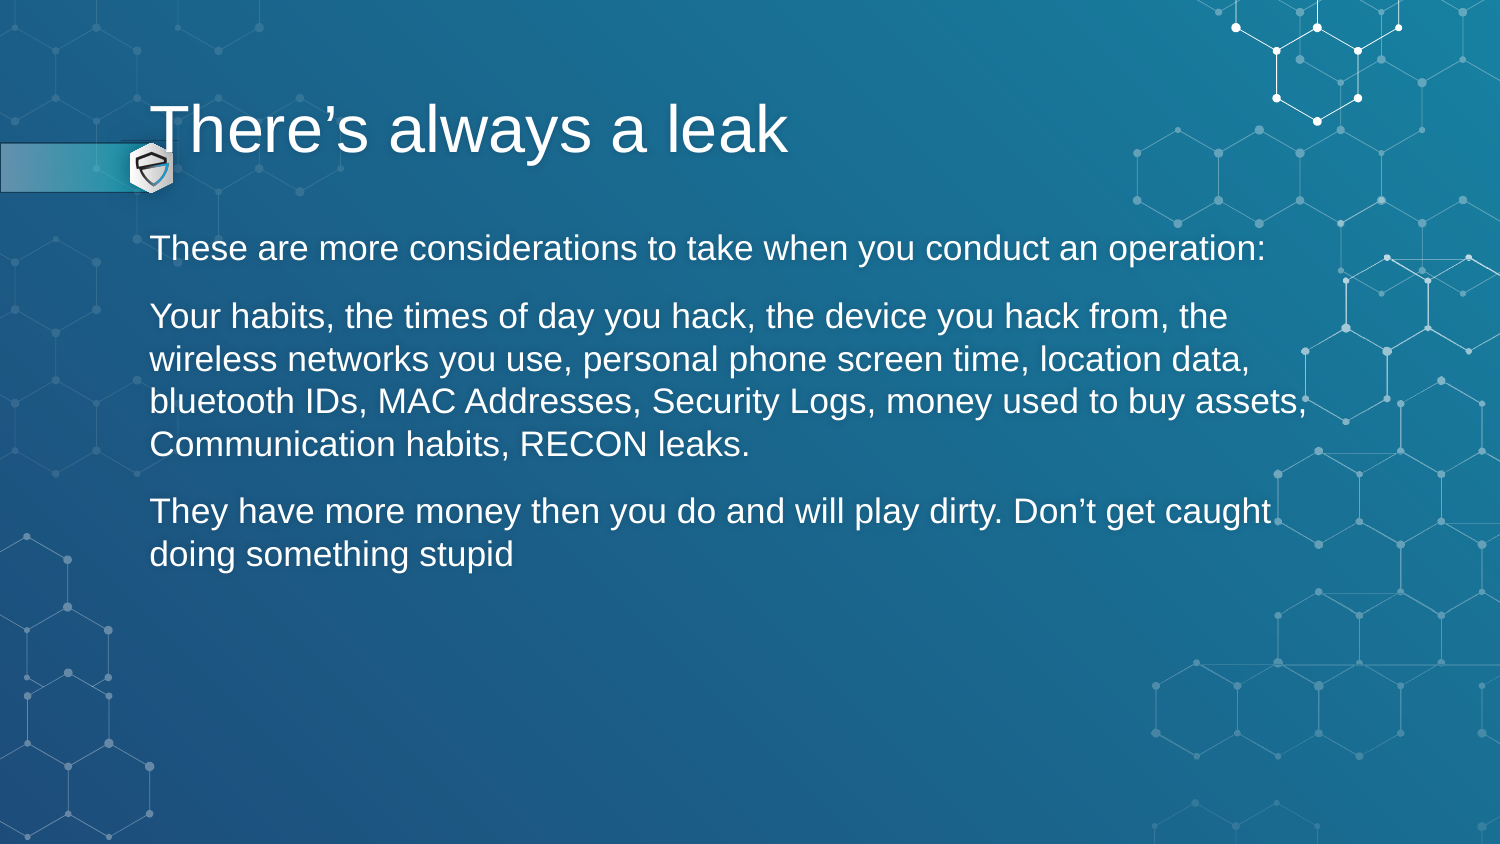

# There’s always a leak
These are more considerations to take when you conduct an operation:
Your habits, the times of day you hack, the device you hack from, the wireless networks you use, personal phone screen time, location data, bluetooth IDs, MAC Addresses, Security Logs, money used to buy assets, Communication habits, RECON leaks.
They have more money then you do and will play dirty. Don’t get caught doing something stupid